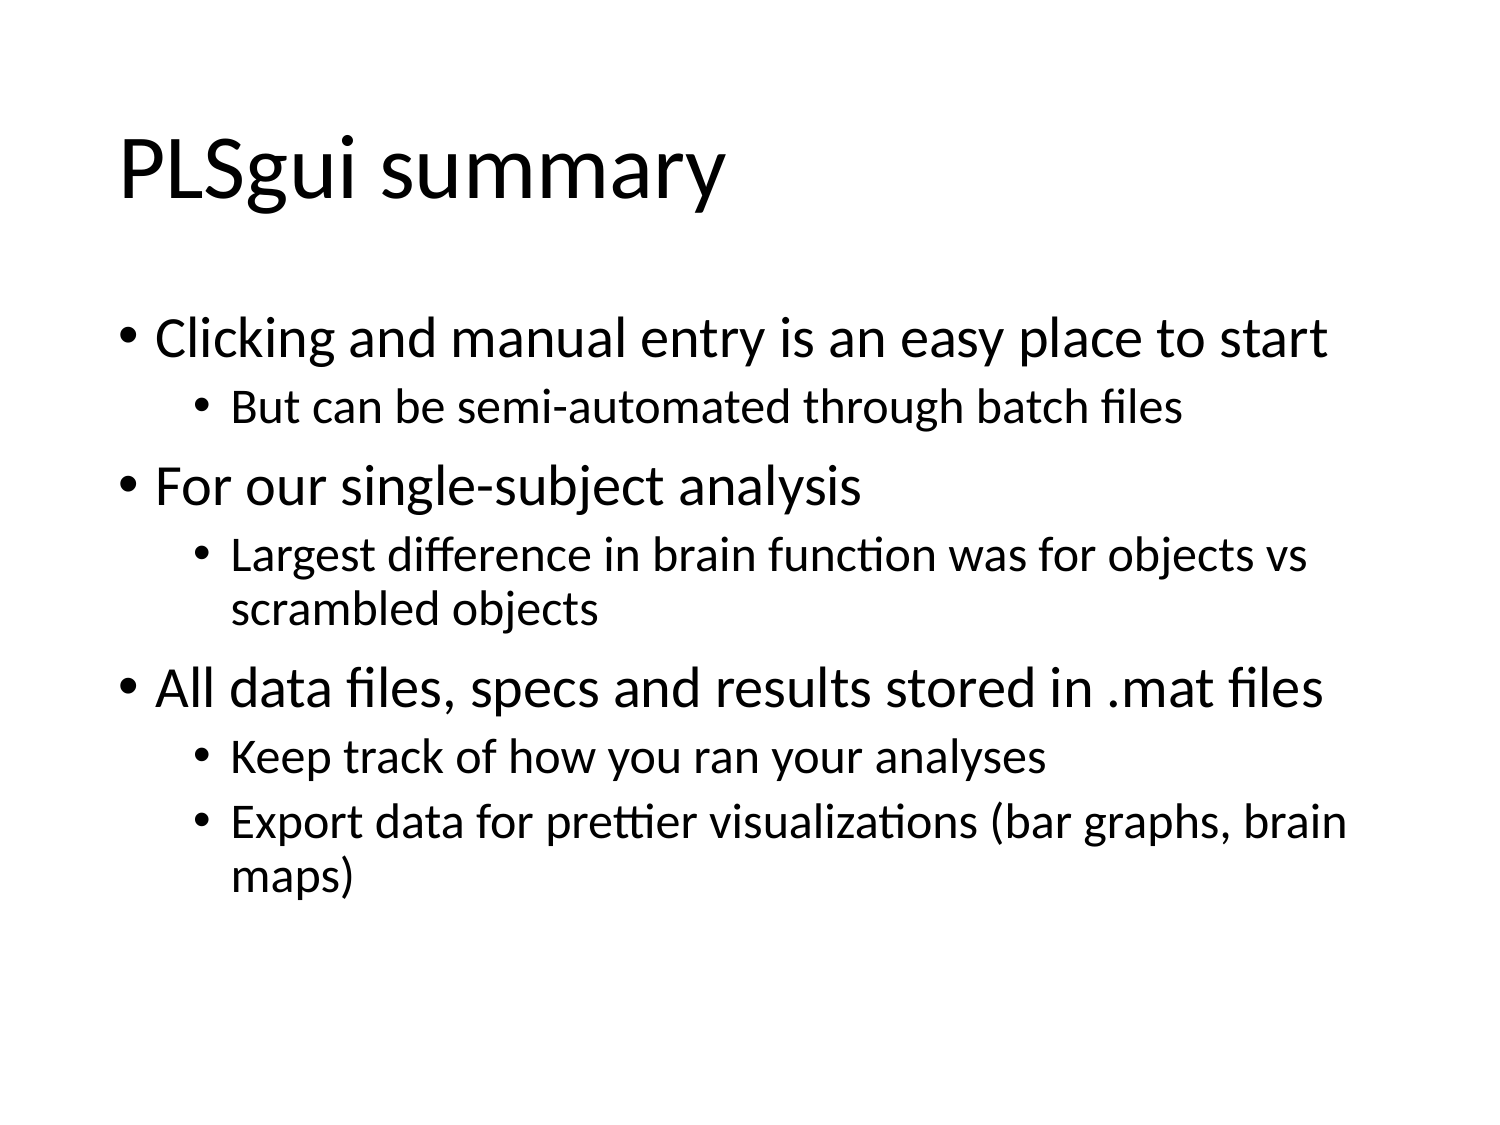

# PLSgui summary
Clicking and manual entry is an easy place to start
But can be semi-automated through batch files
For our single-subject analysis
Largest difference in brain function was for objects vs scrambled objects
All data files, specs and results stored in .mat files
Keep track of how you ran your analyses
Export data for prettier visualizations (bar graphs, brain maps)